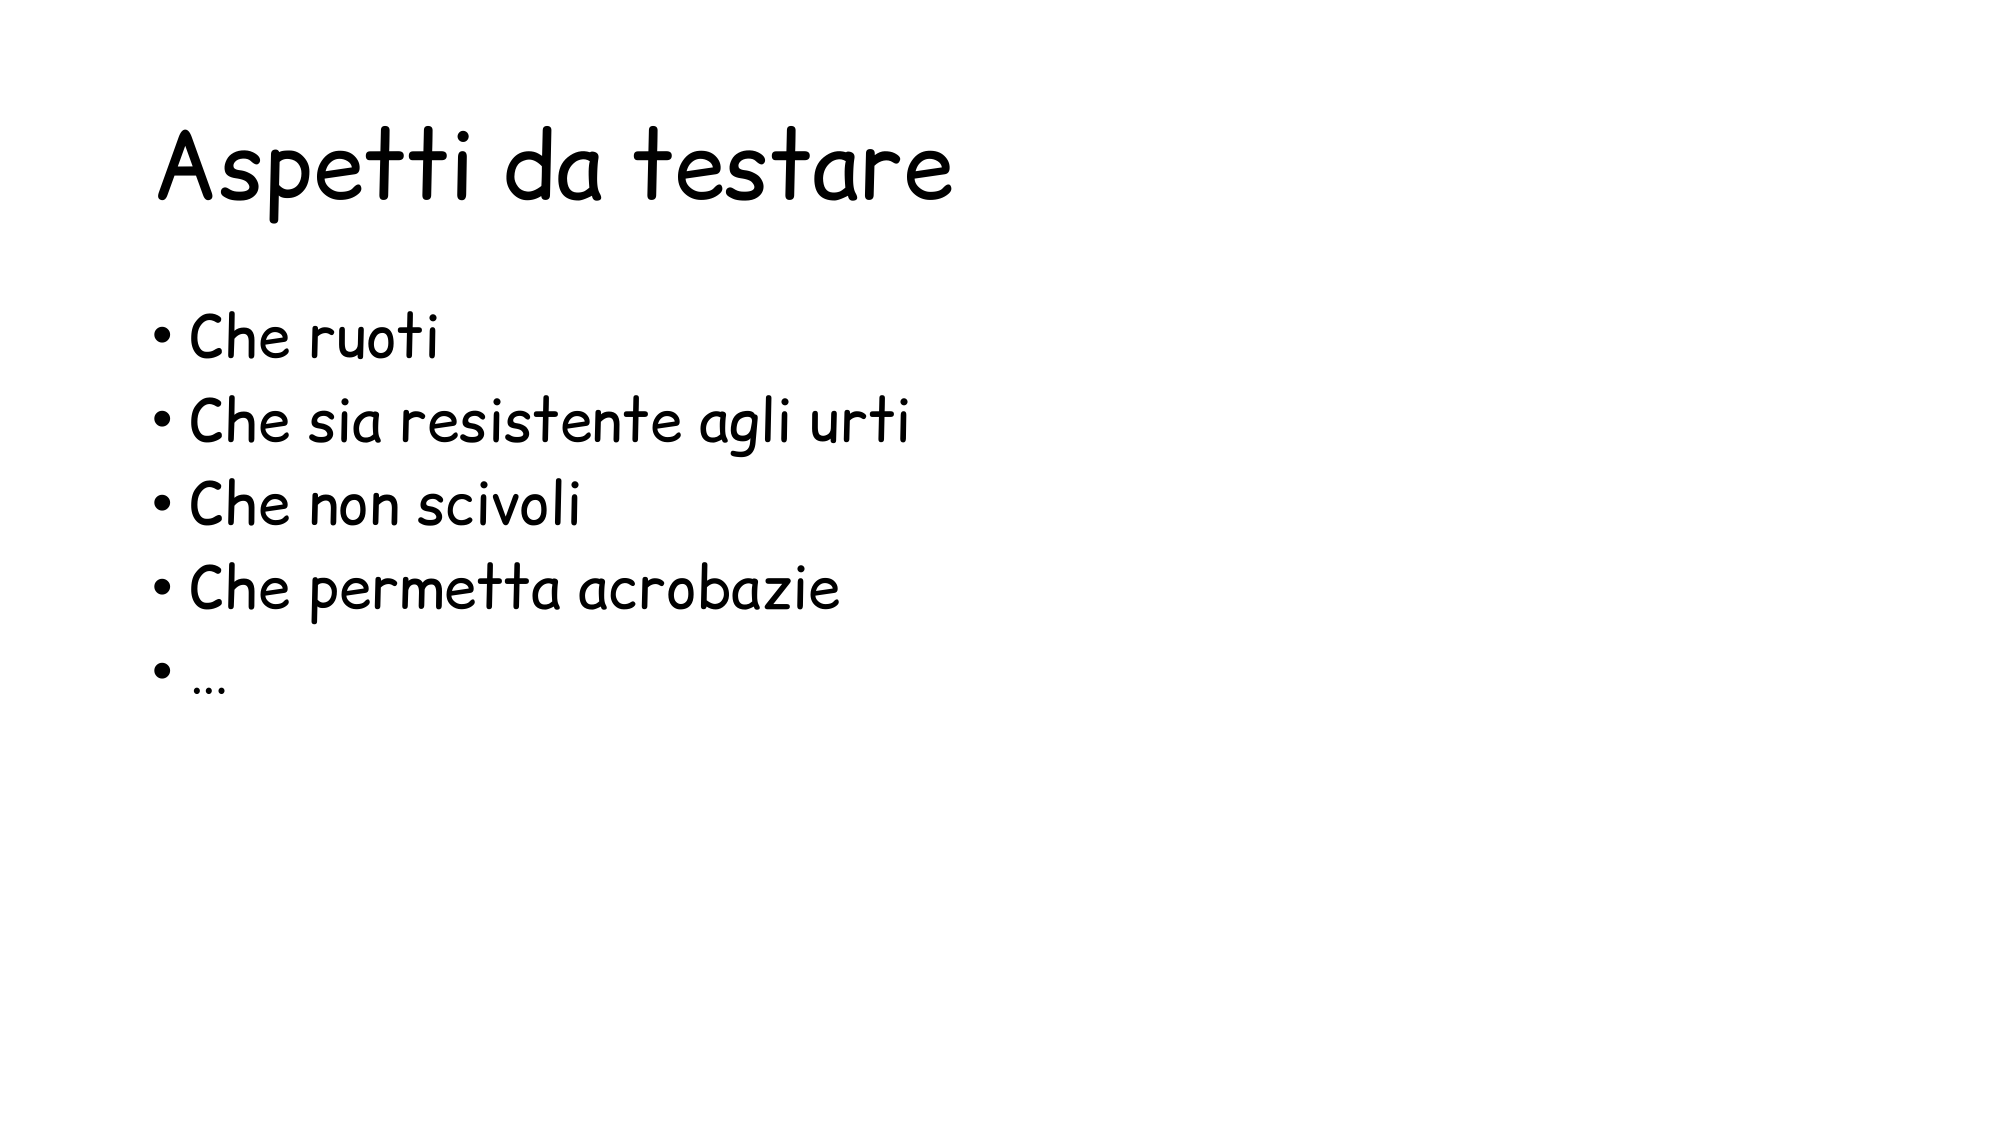

# Aspetti da testare
Che ruoti
Che sia resistente agli urti
Che non scivoli
Che permetta acrobazie
…